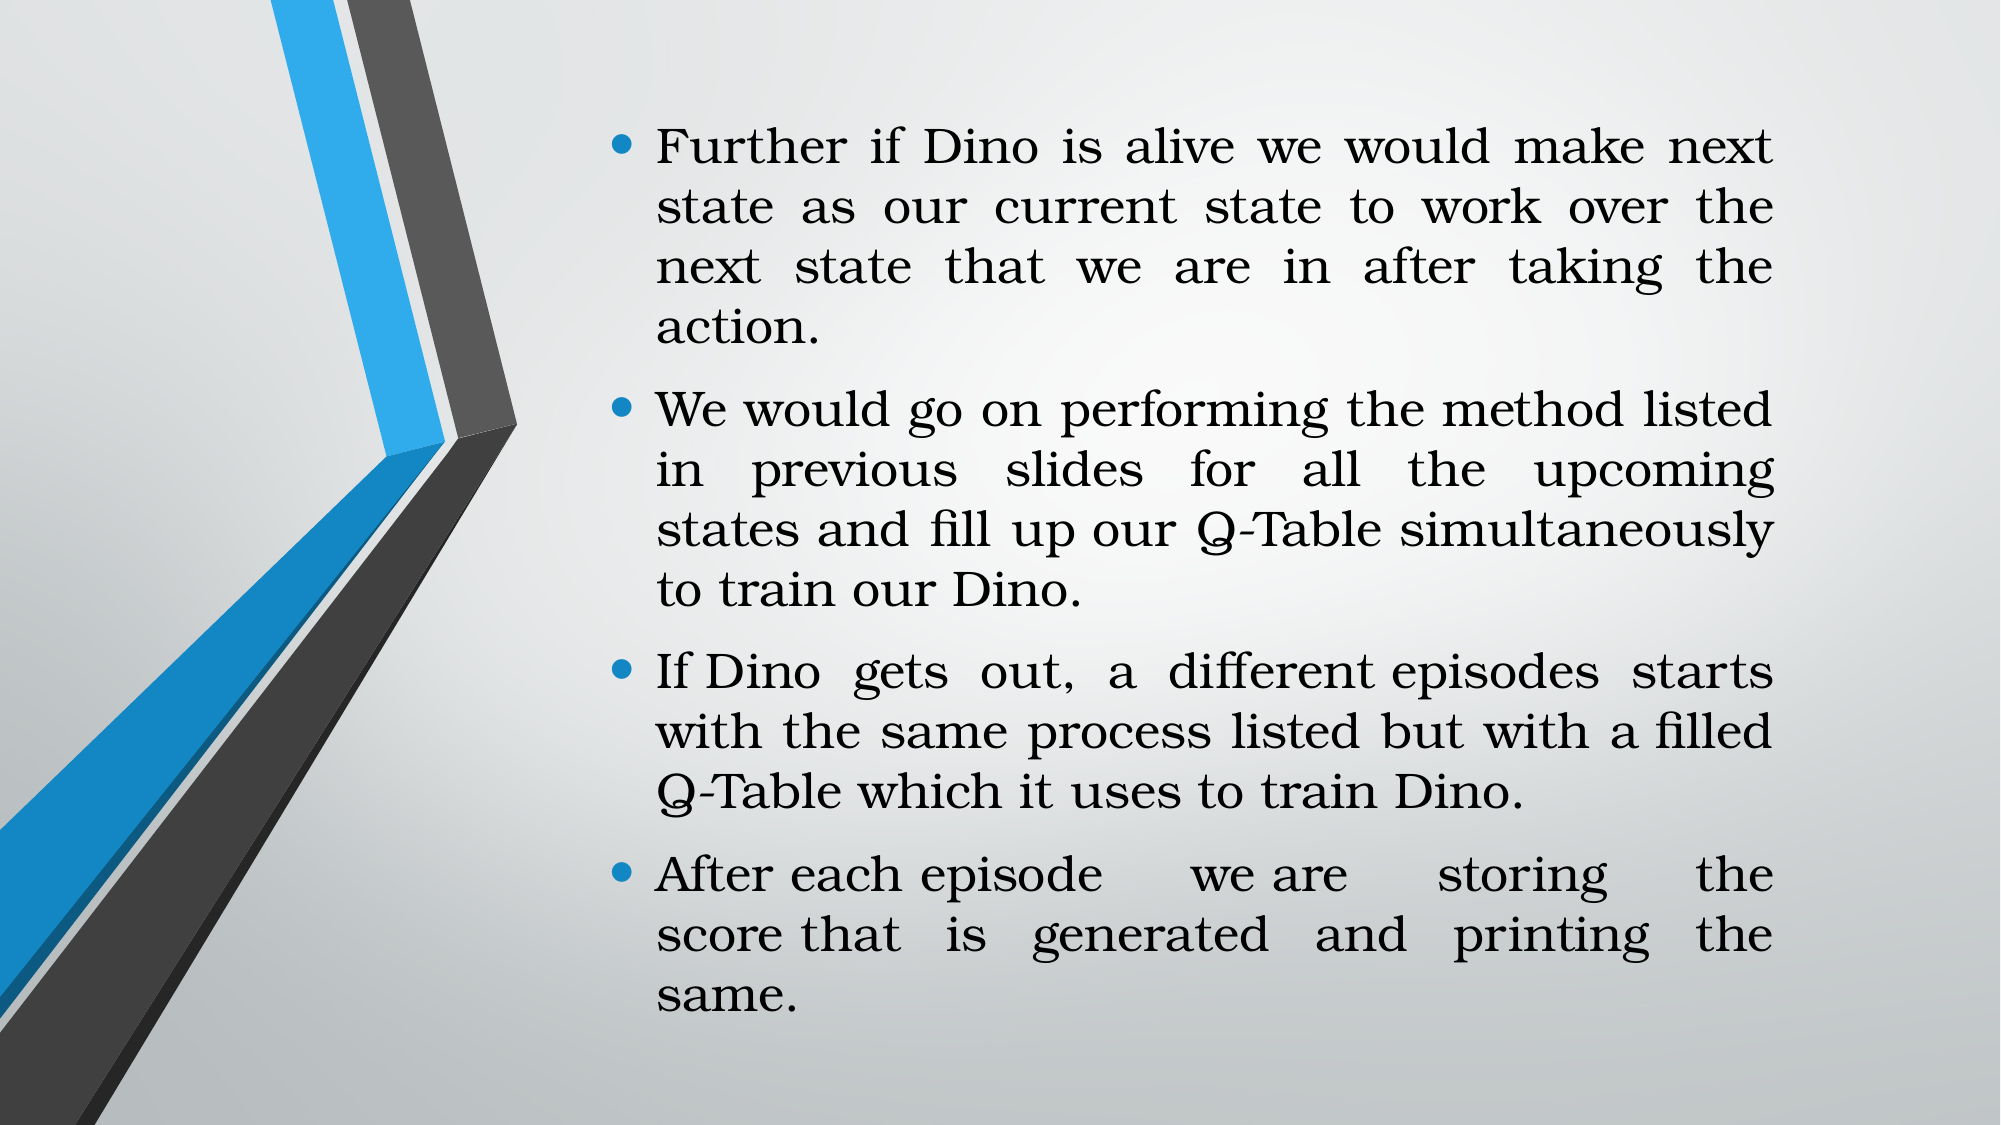

Further if Dino is alive we would make next state as our current state to work over the next state that we are in after taking the action.
We would go on performing the method listed in previous slides for all the upcoming states and fill up our Q-Table simultaneously to train our Dino.
If Dino gets out, a different episodes starts with the same process listed but with a filled Q-Table which it uses to train Dino.
After each episode we are storing the score that is generated and printing the same.